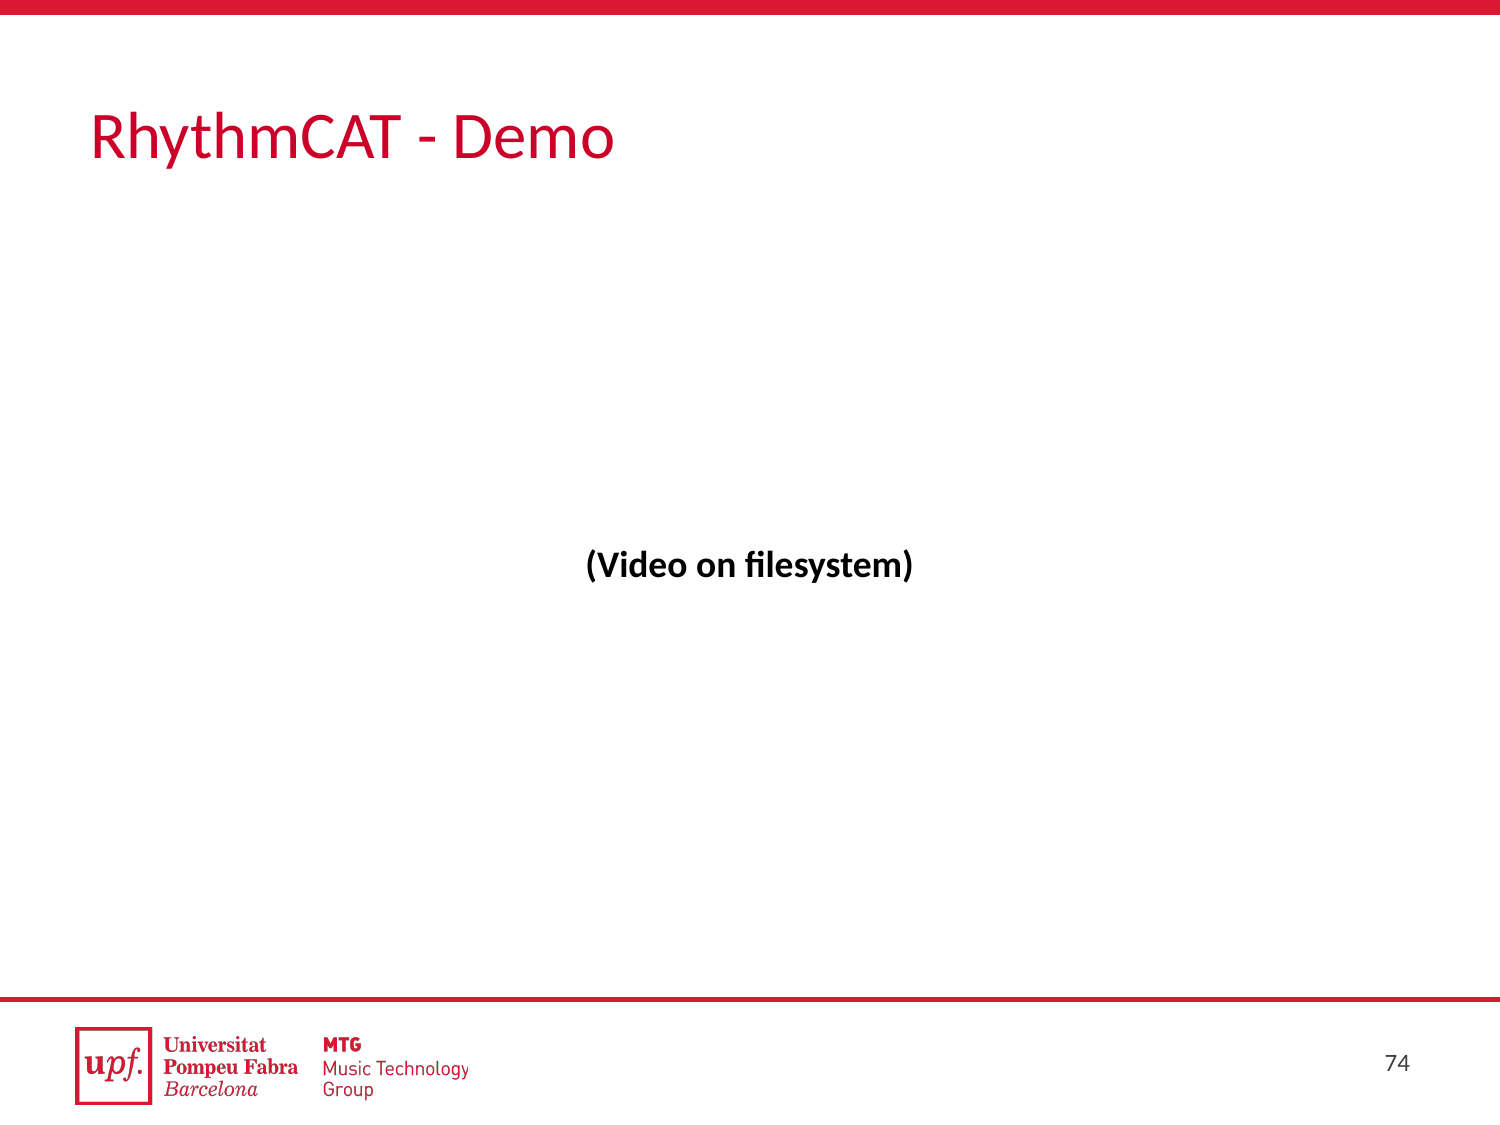

# RhythmCAT - Demo
(Video on filesystem)
74